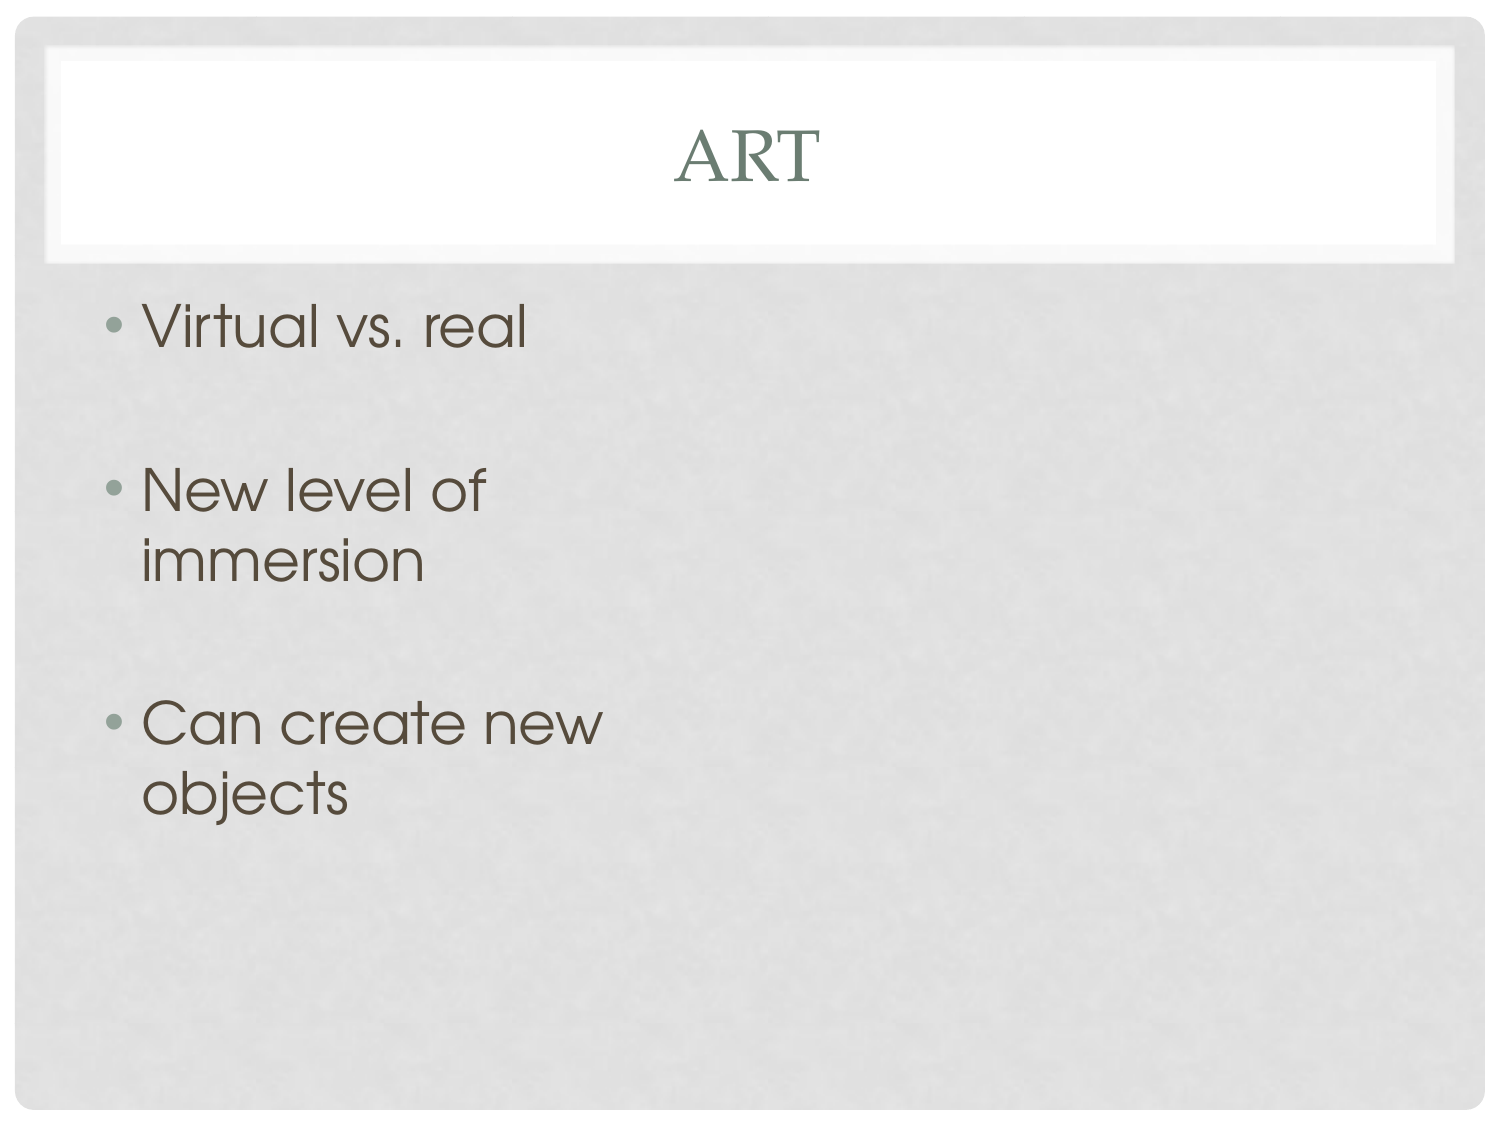

# Art
Virtual vs. real

New level of immersion

Can create new objects